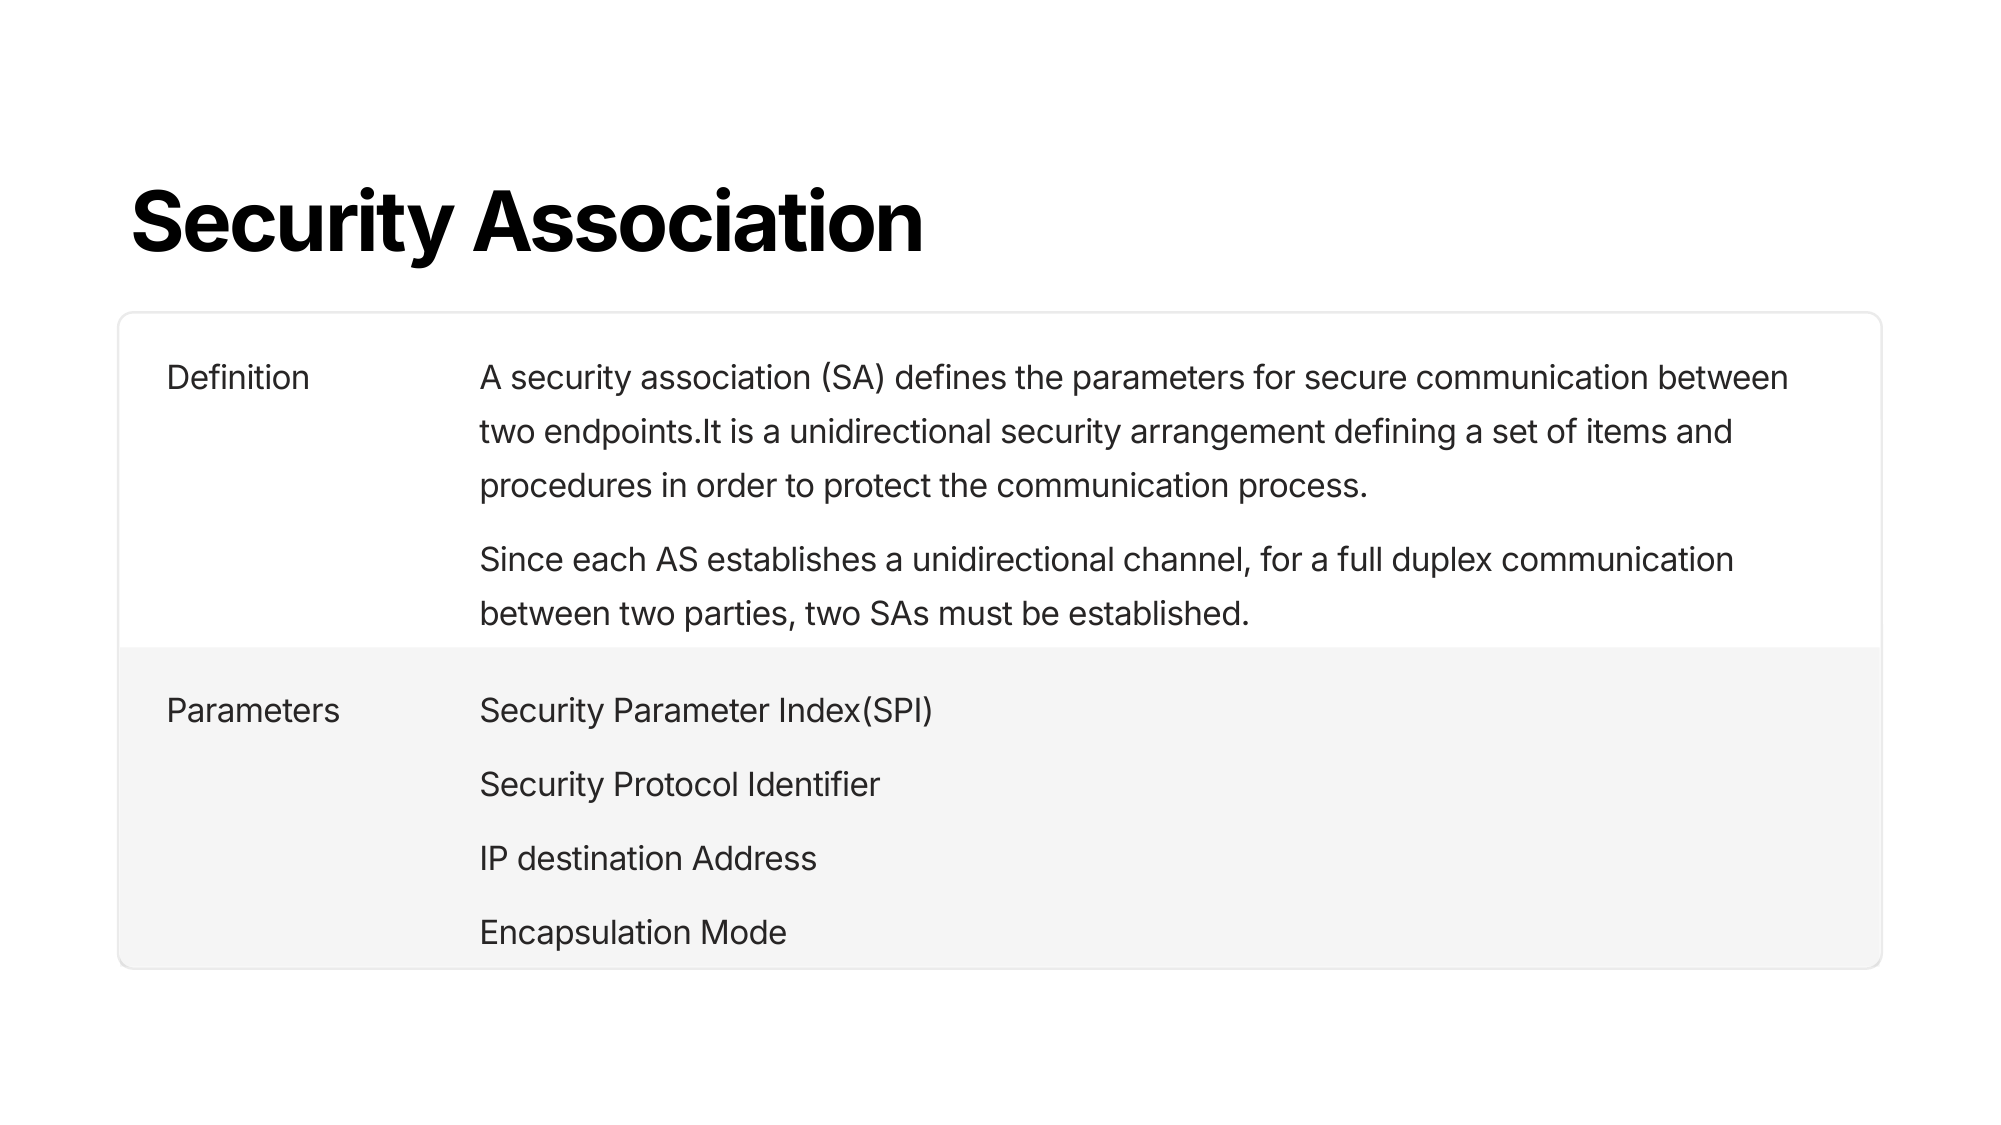

Security Association

Definition
A security association (SA) defines the parameters for secure communication between two endpoints.It is a unidirectional security arrangement defining a set of items and procedures in order to protect the communication process.
Since each AS establishes a unidirectional channel, for a full duplex communication between two parties, two SAs must be established.

Parameters
Security Parameter Index(SPI)
Security Protocol Identifier
IP destination Address
Encapsulation Mode